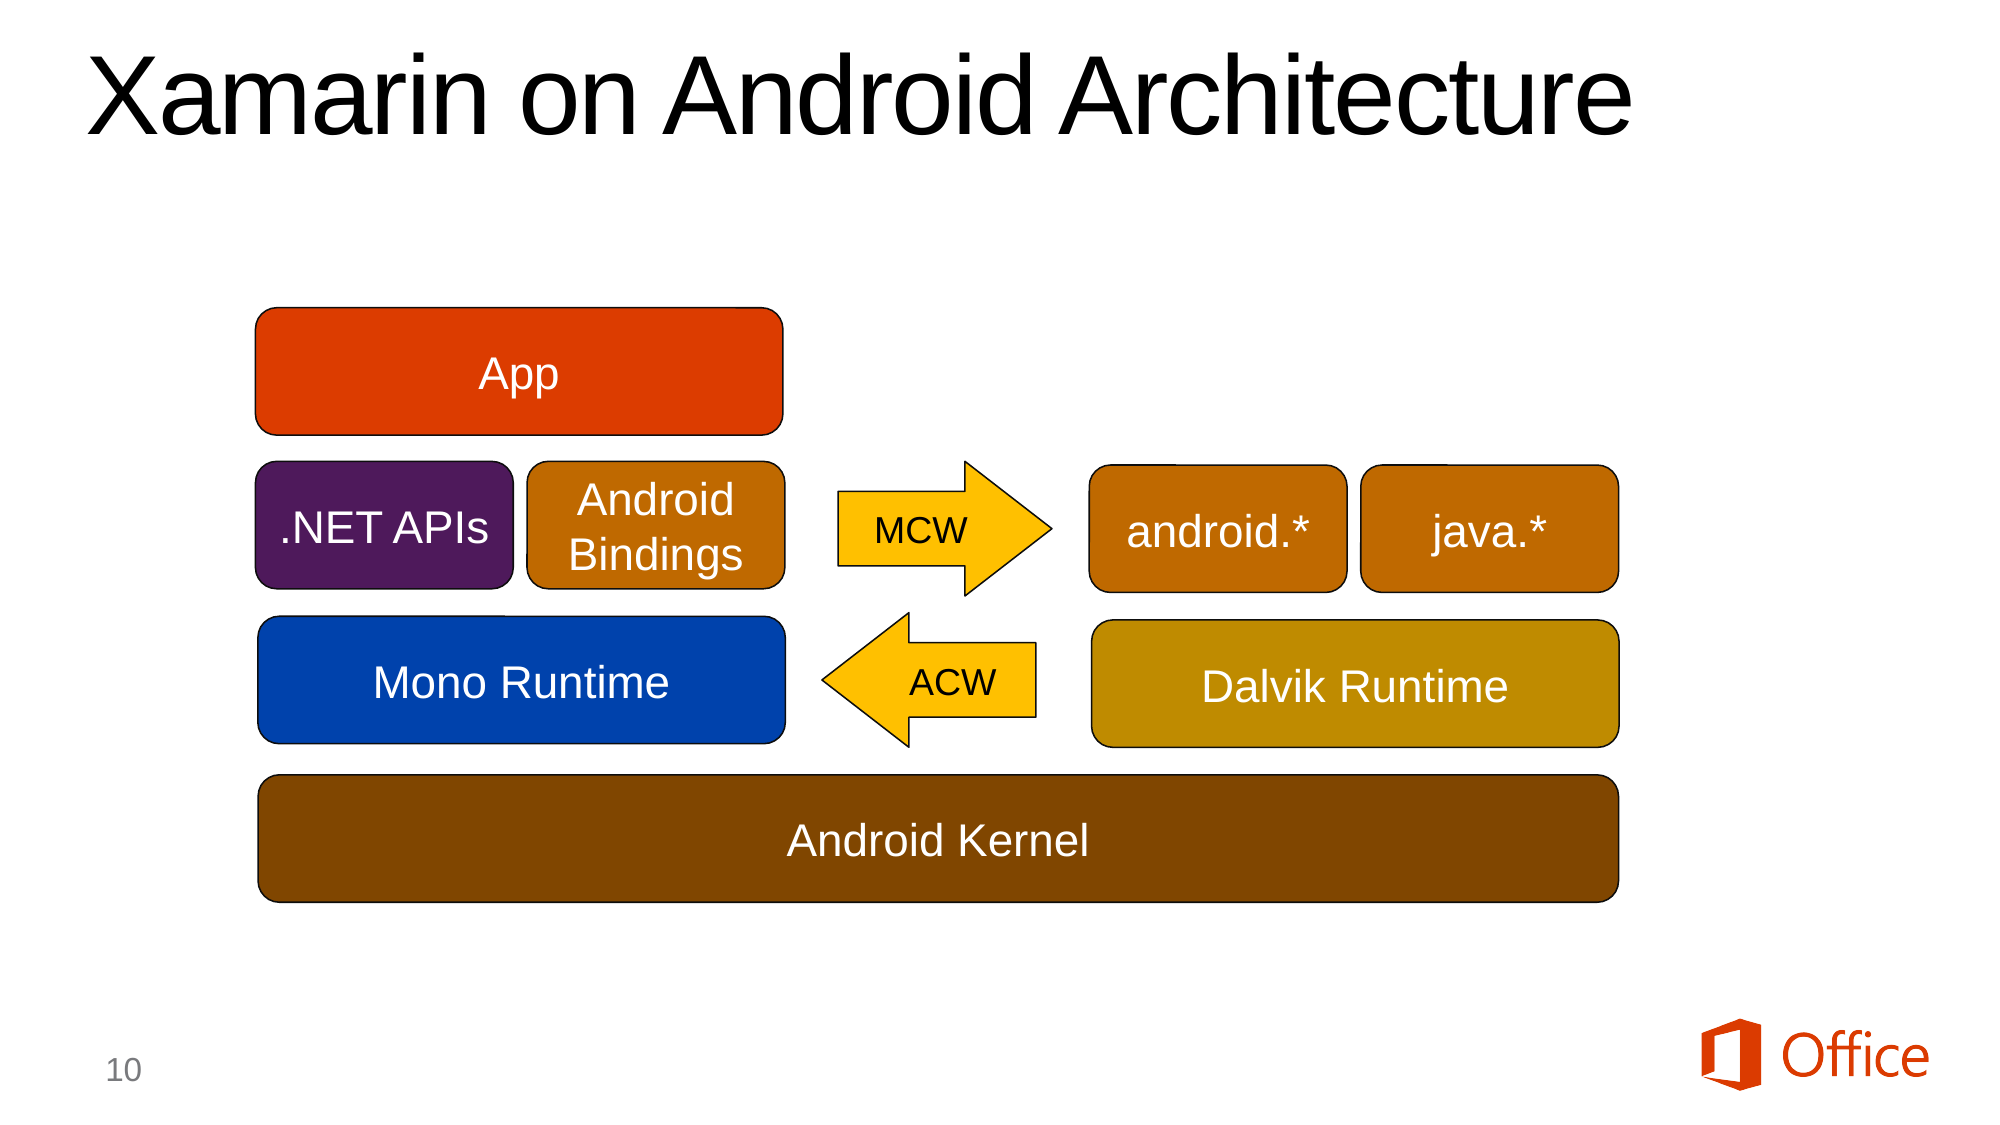

# Xamarin on Android Architecture
App
.NET APIs
Android
Bindings
MCW
android.*
java.*
ACW
Mono Runtime
Dalvik Runtime
Android Kernel
10